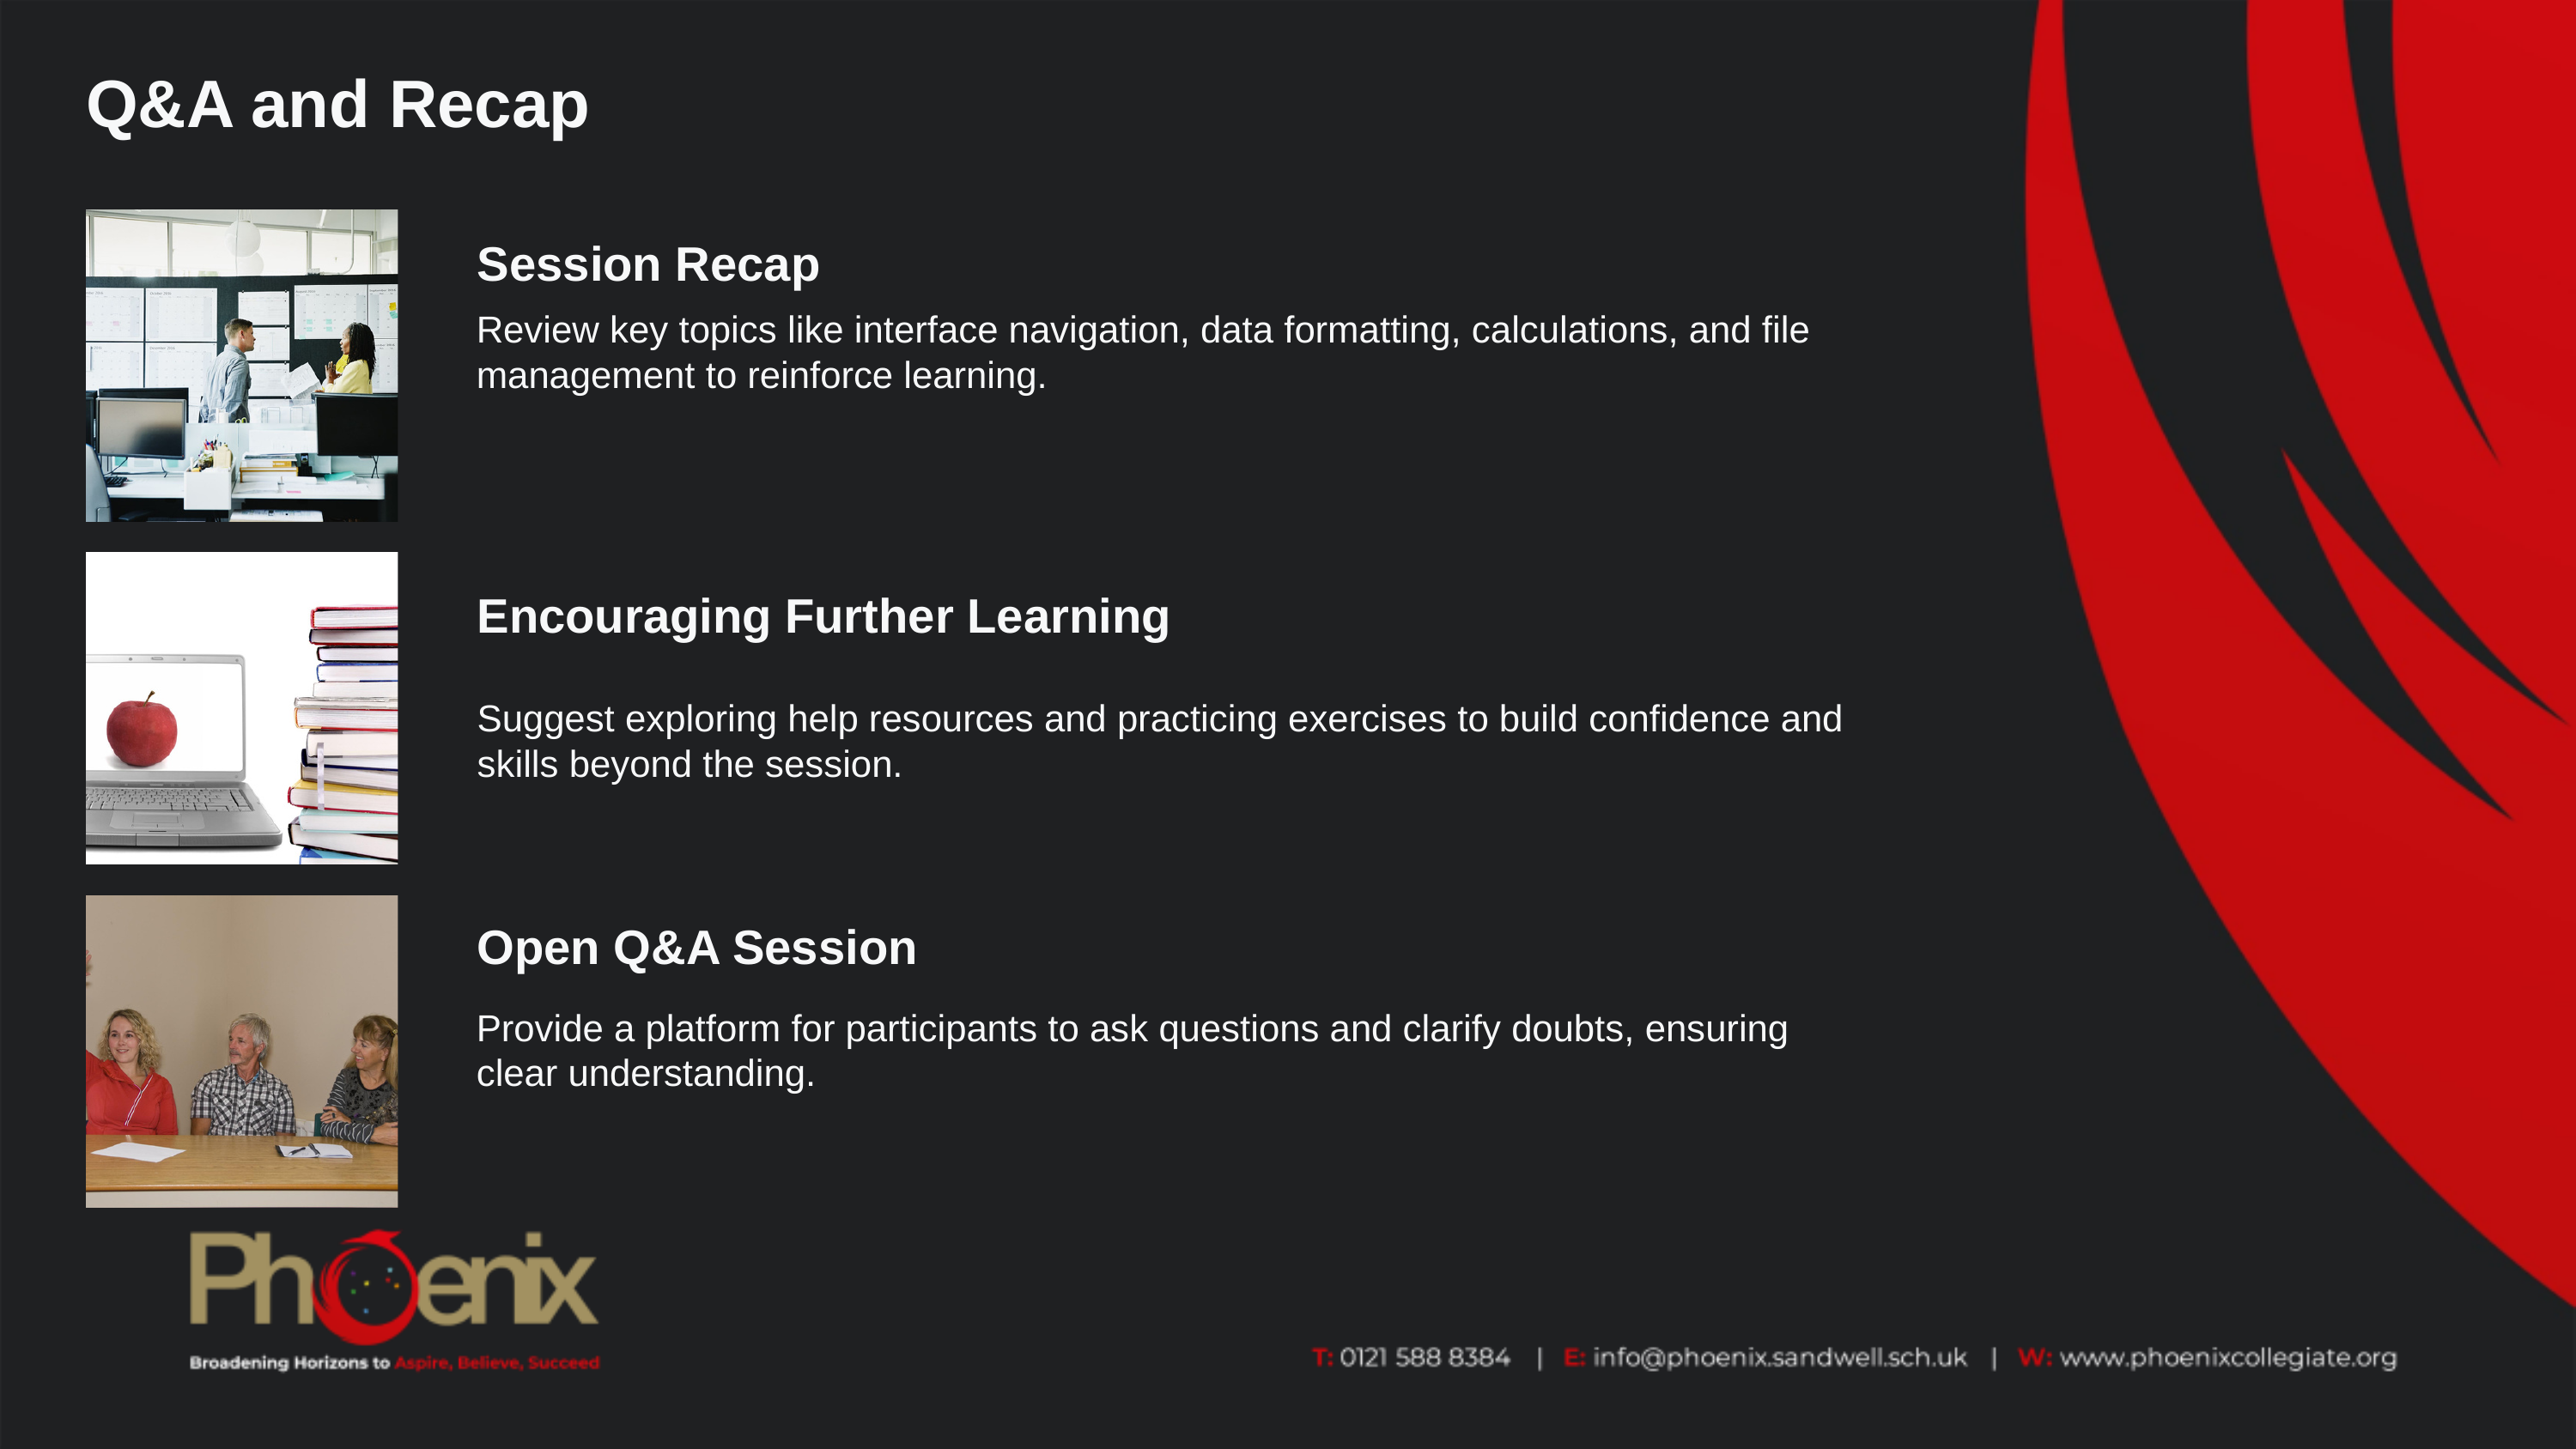

Q&A and Recap

Session Recap
Review key topics like interface navigation, data formatting, calculations, and file management to reinforce learning.

Encouraging Further Learning
Suggest exploring help resources and practicing exercises to build confidence and skills beyond the session.

Open Q&A Session
Provide a platform for participants to ask questions and clarify doubts, ensuring clear understanding.